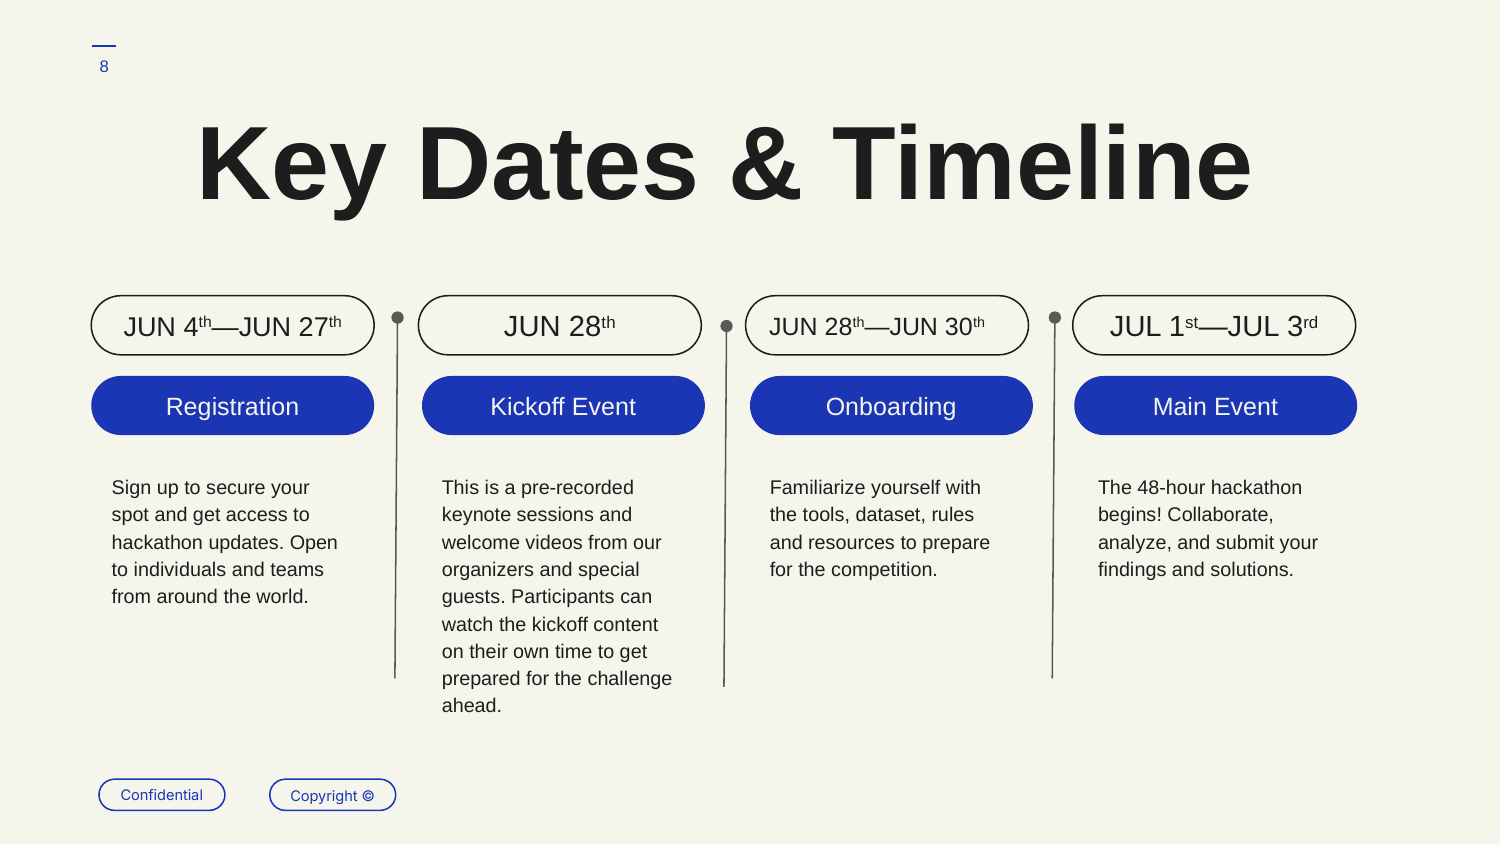

8
# Key Dates & Timeline
JUN 4th—JUN 27th
JUN 28th
JUN 28th—JUN 30th
JUL 1st—JUL 3rd
Registration
Kickoff Event
Onboarding
Main Event
Sign up to secure your spot and get access to hackathon updates. Open to individuals and teams from around the world.

This is a pre-recorded keynote sessions and welcome videos from our organizers and special guests. Participants can watch the kickoff content on their own time to get prepared for the challenge ahead.

Familiarize yourself with the tools, dataset, rules and resources to prepare for the competition.

The 48-hour hackathon begins! Collaborate, analyze, and submit your findings and solutions.